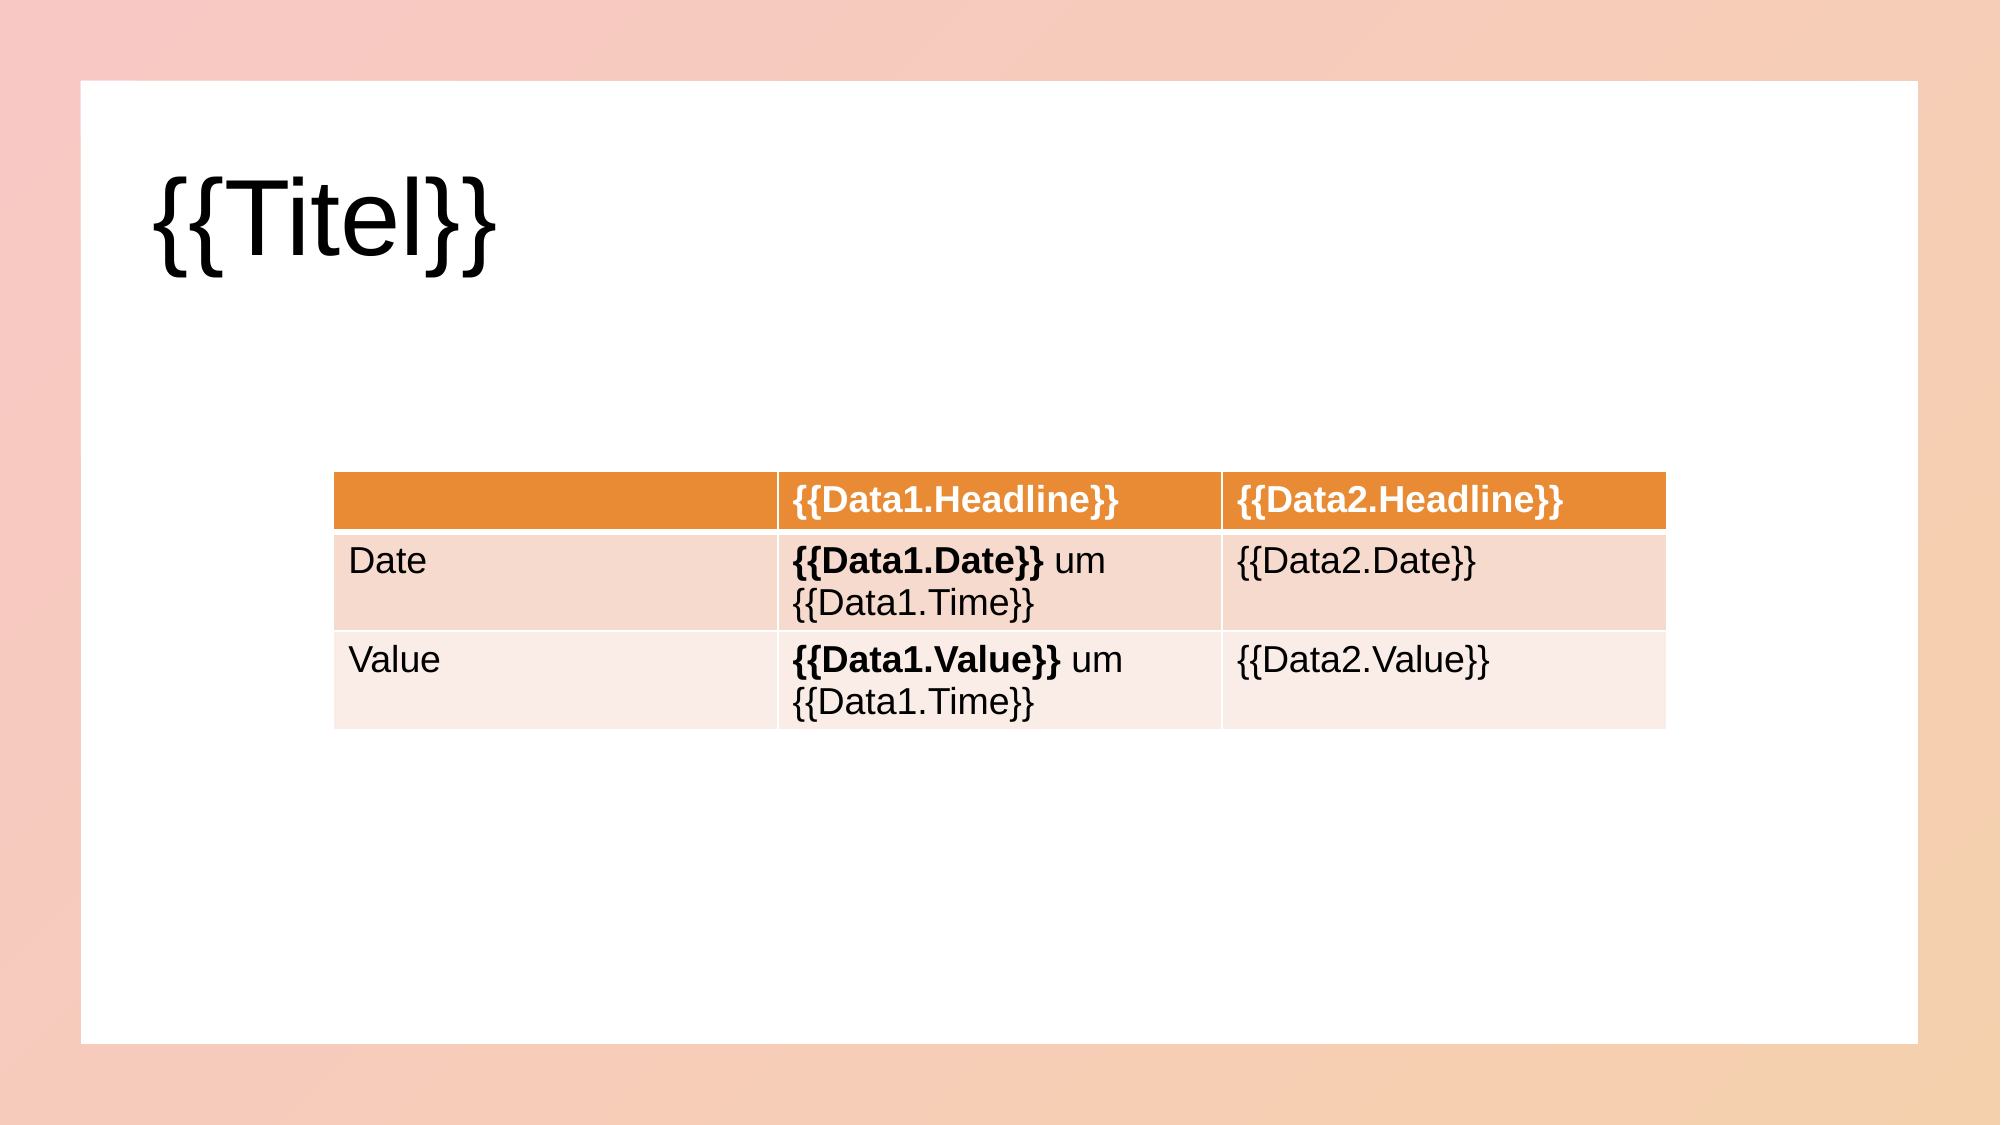

# {{Titel}}
|  | {{Data1.Headline}} | {{Data2.Headline}} |
| --- | --- | --- |
| Date | {{Data1.Date}} um {{Data1.Time}} | {{Data2.Date}} |
| Value | {{Data1.Value}} um {{Data1.Time}} | {{Data2.Value}} |